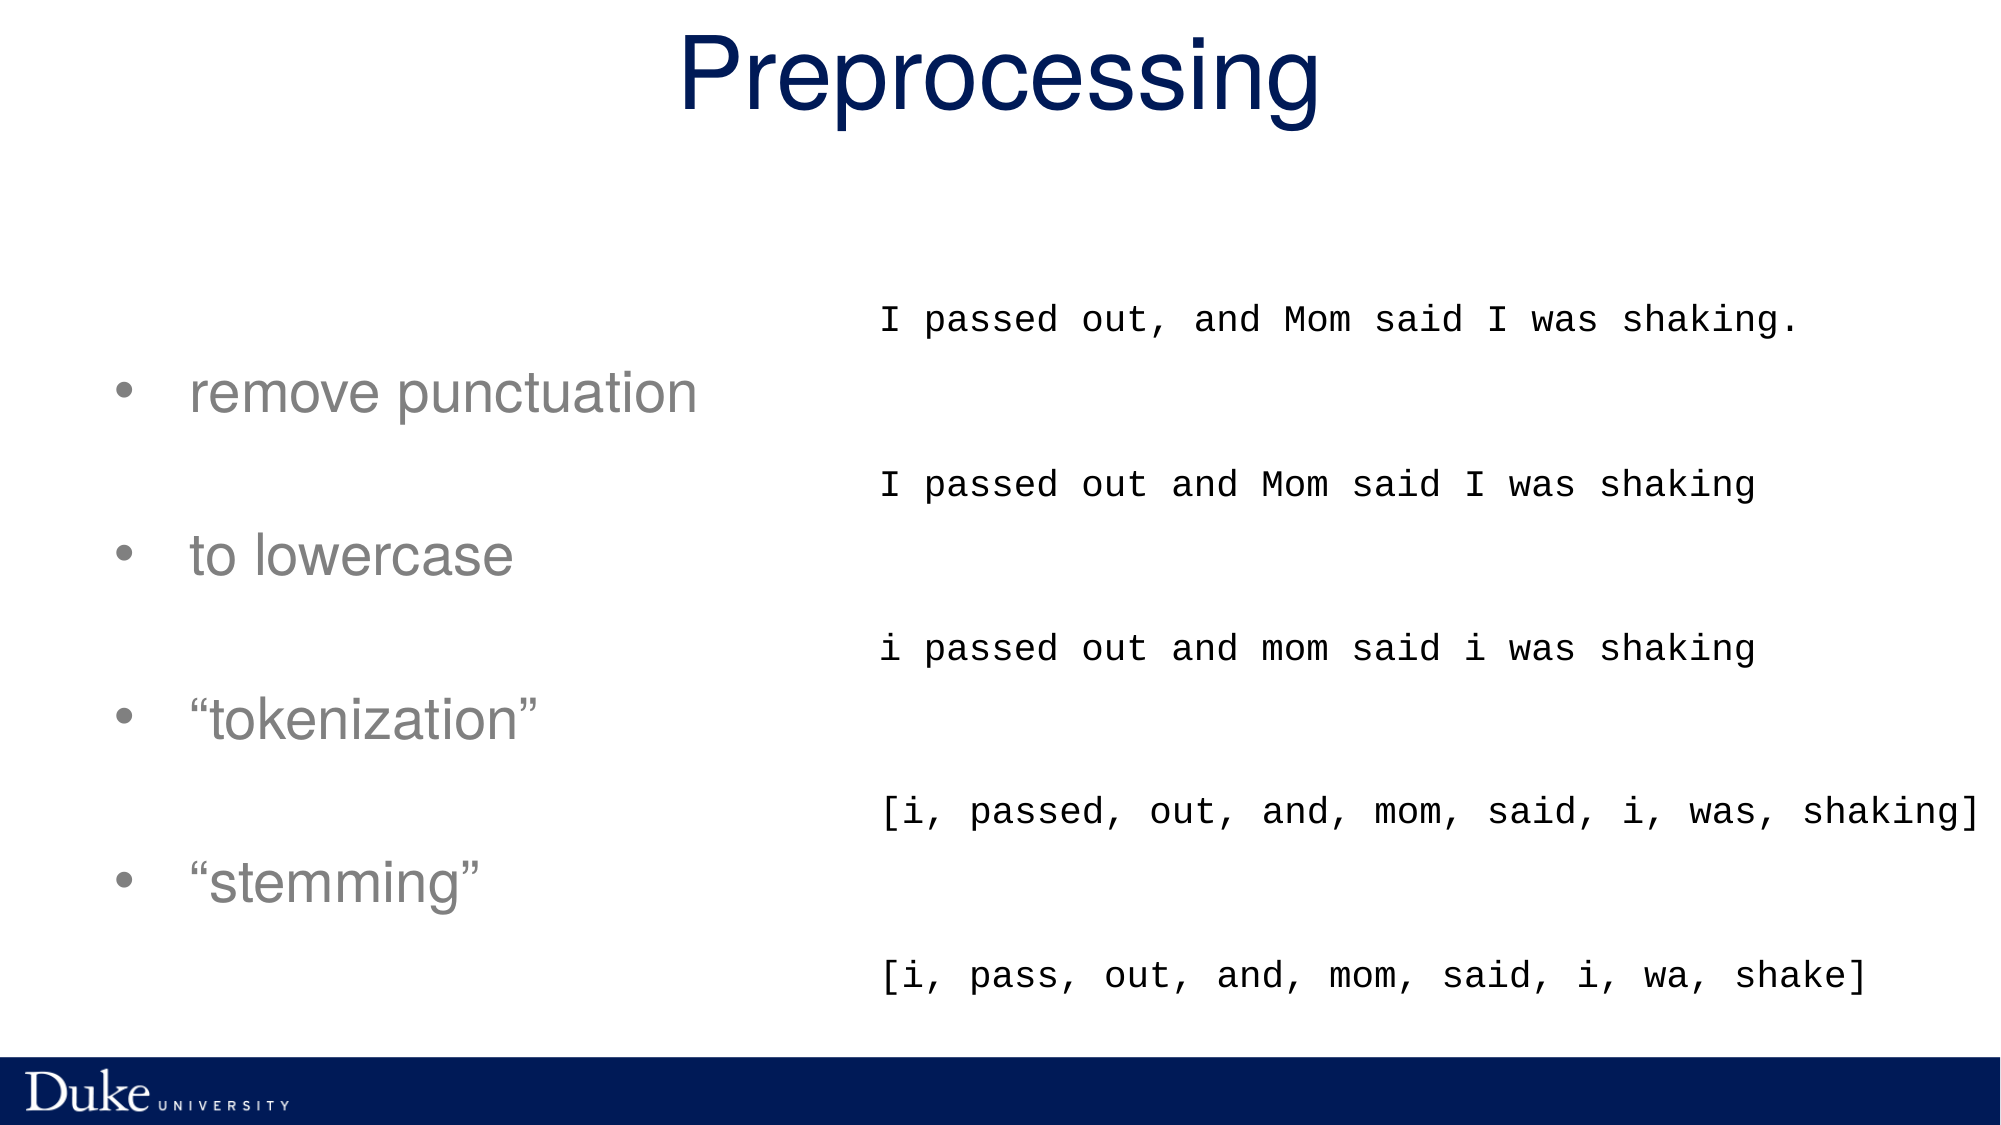

# Preprocessing
I passed out, and Mom said I was shaking.
remove punctuation

to lowercase

“tokenization”

“stemming”
I passed out and Mom said I was shaking
i passed out and mom said i was shaking
[i, passed, out, and, mom, said, i, was, shaking]
[i, pass, out, and, mom, said, i, wa, shake]